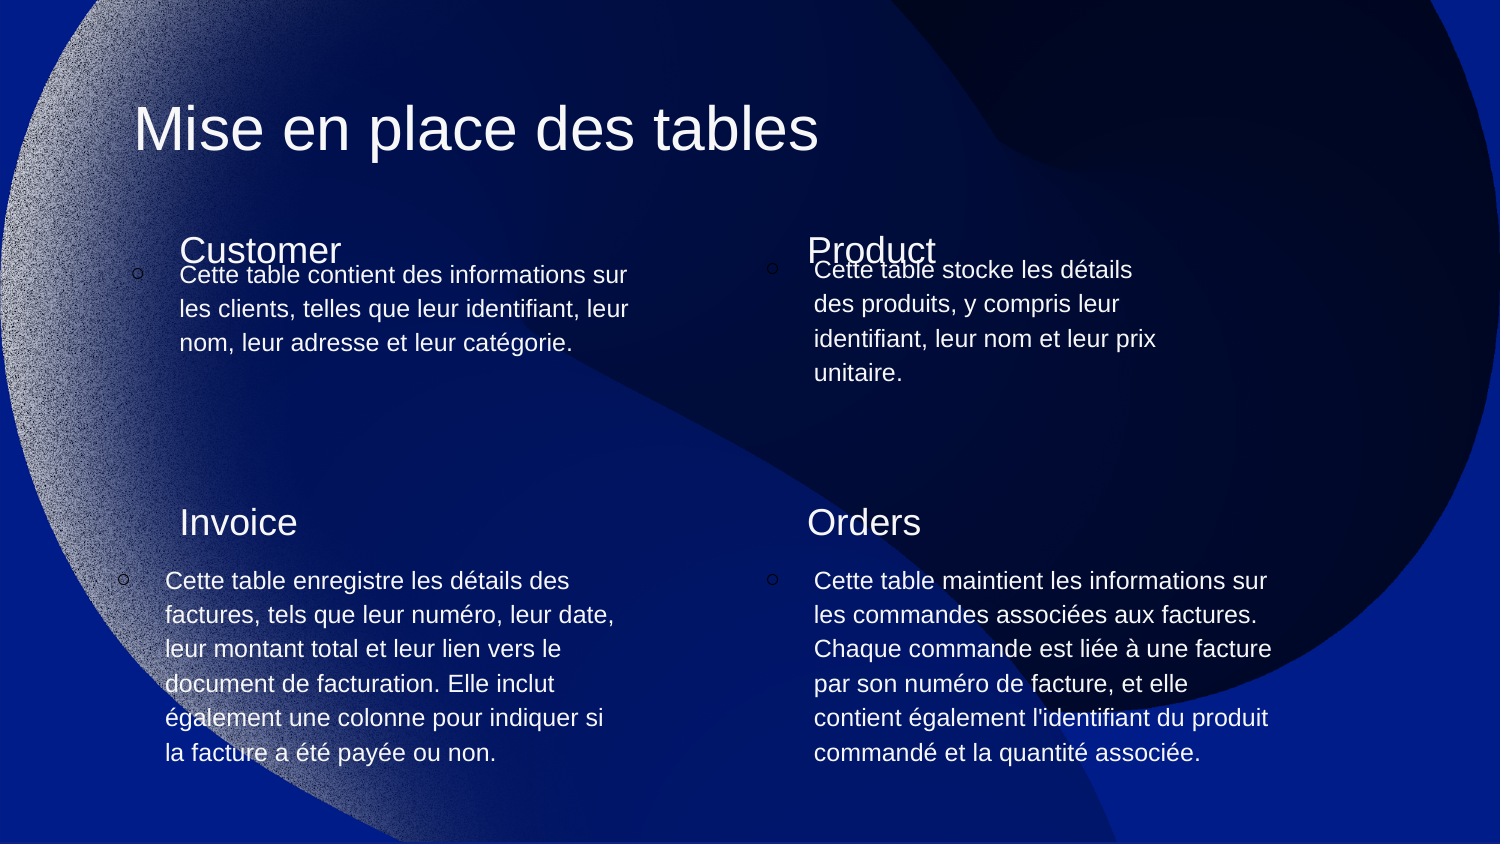

# Mise en place des tables
Customer
Product
Cette table stocke les détails des produits, y compris leur identifiant, leur nom et leur prix unitaire.

Cette table contient des informations sur les clients, telles que leur identifiant, leur nom, leur adresse et leur catégorie.

Invoice
Orders
Cette table enregistre les détails des factures, tels que leur numéro, leur date, leur montant total et leur lien vers le document de facturation. Elle inclut également une colonne pour indiquer si la facture a été payée ou non.

Cette table maintient les informations sur les commandes associées aux factures. Chaque commande est liée à une facture par son numéro de facture, et elle contient également l'identifiant du produit commandé et la quantité associée.